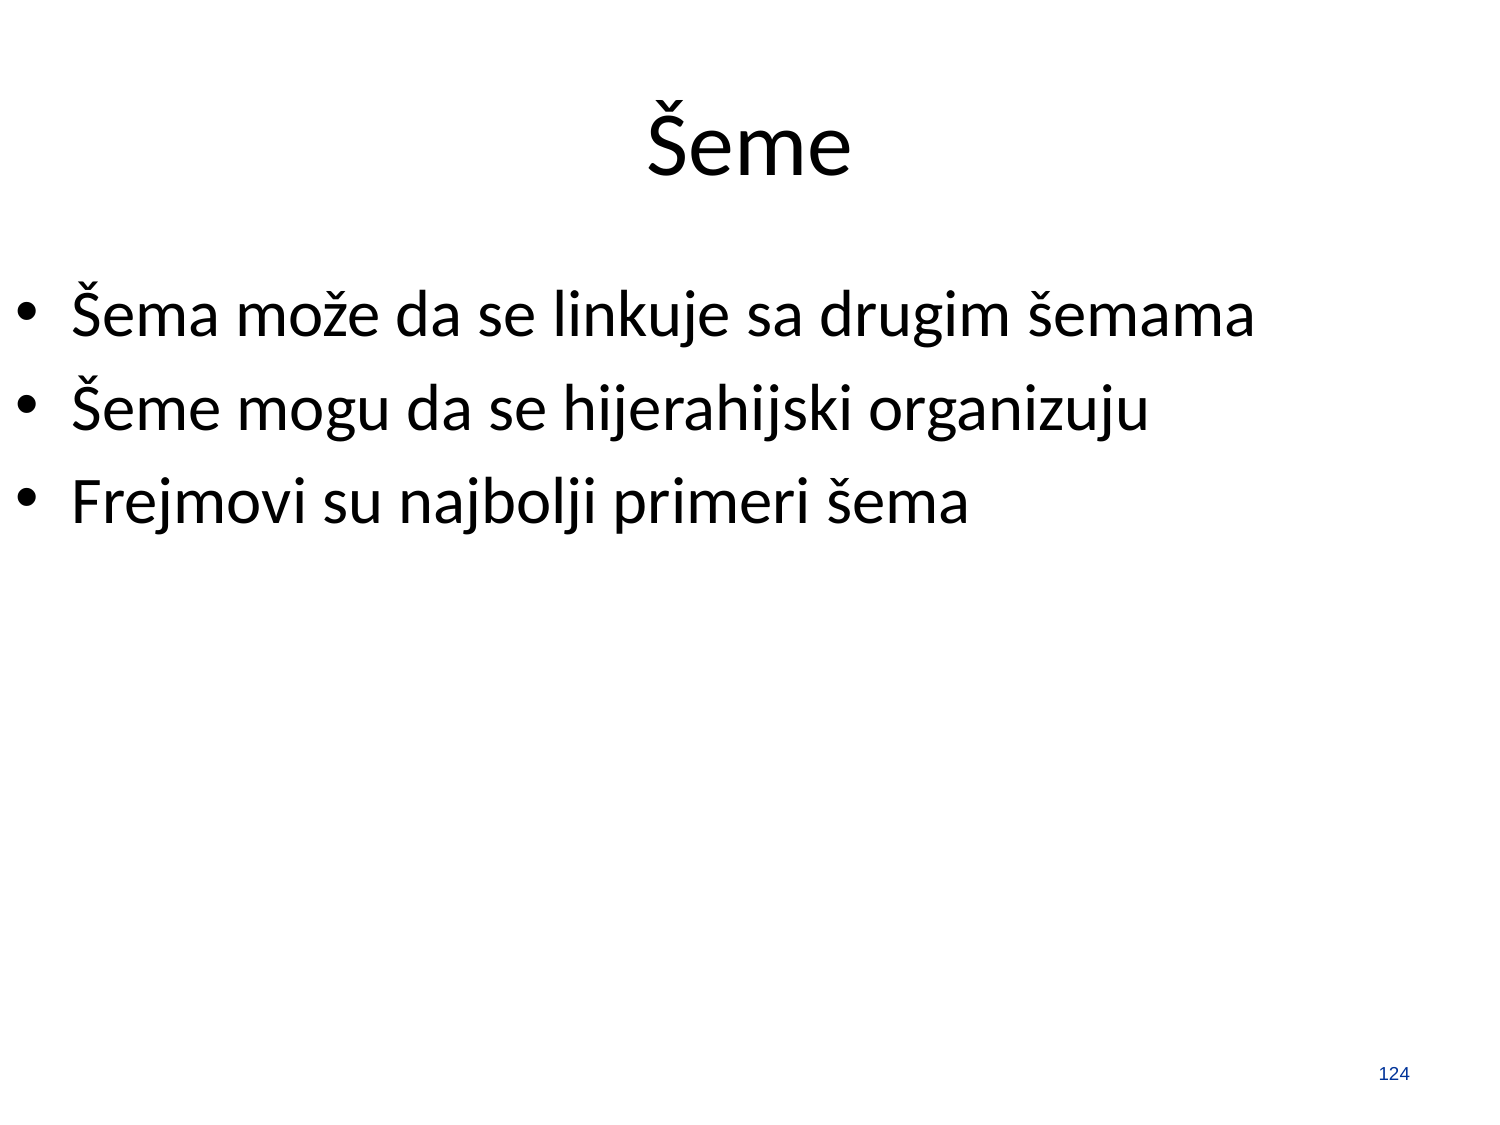

# Šeme
Šema može da se linkuje sa drugim šemama
Šeme mogu da se hijerahijski organizuju
Frejmovi su najbolji primeri šema
124